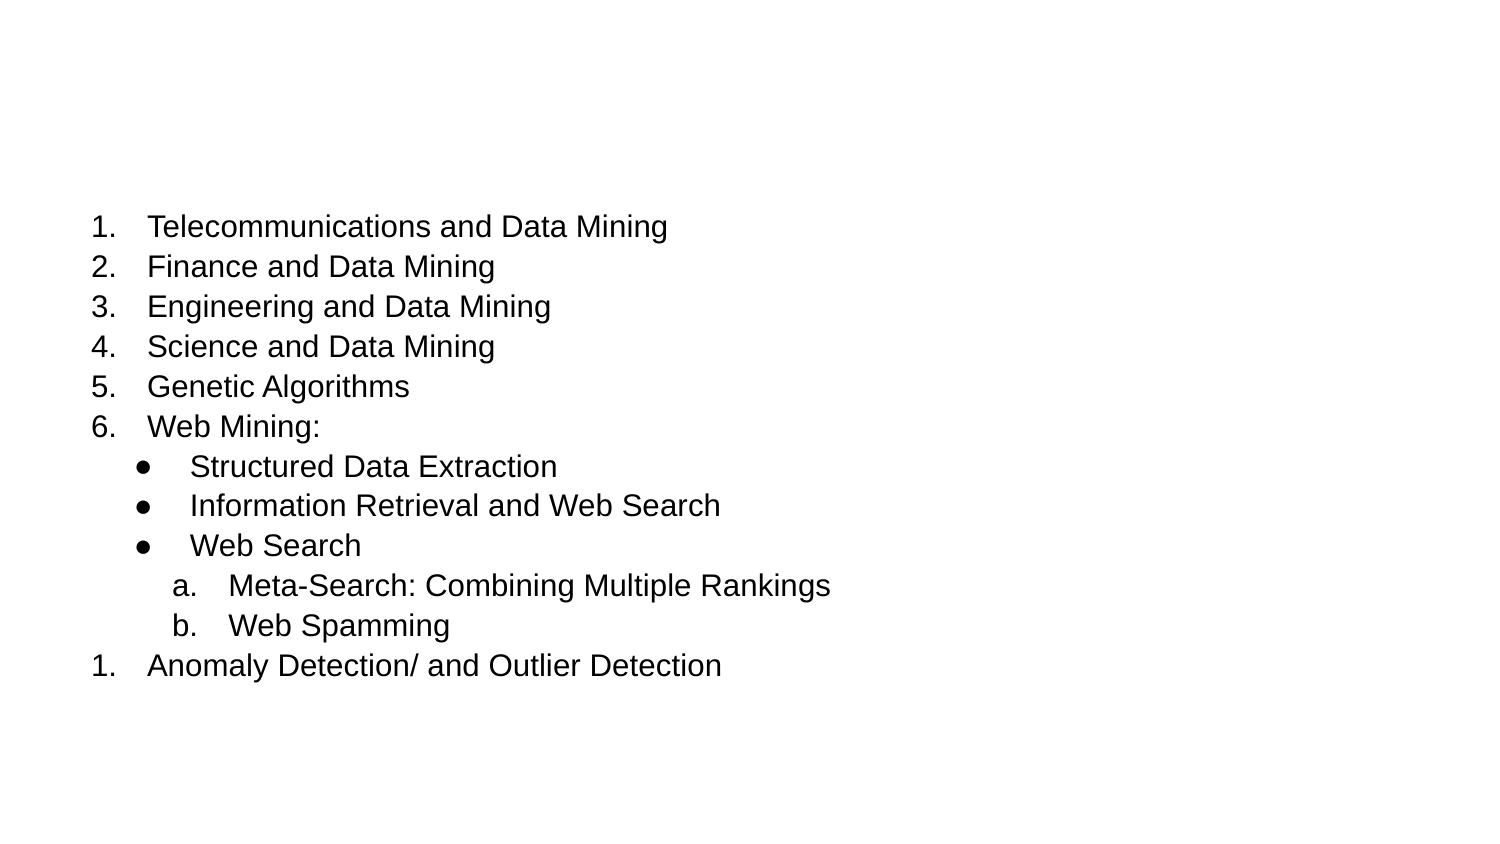

Telecommunications and Data Mining
Finance and Data Mining
Engineering and Data Mining
Science and Data Mining
Genetic Algorithms
Web Mining:
Structured Data Extraction
Information Retrieval and Web Search
Web Search
Meta-Search: Combining Multiple Rankings
Web Spamming
Anomaly Detection/ and Outlier Detection